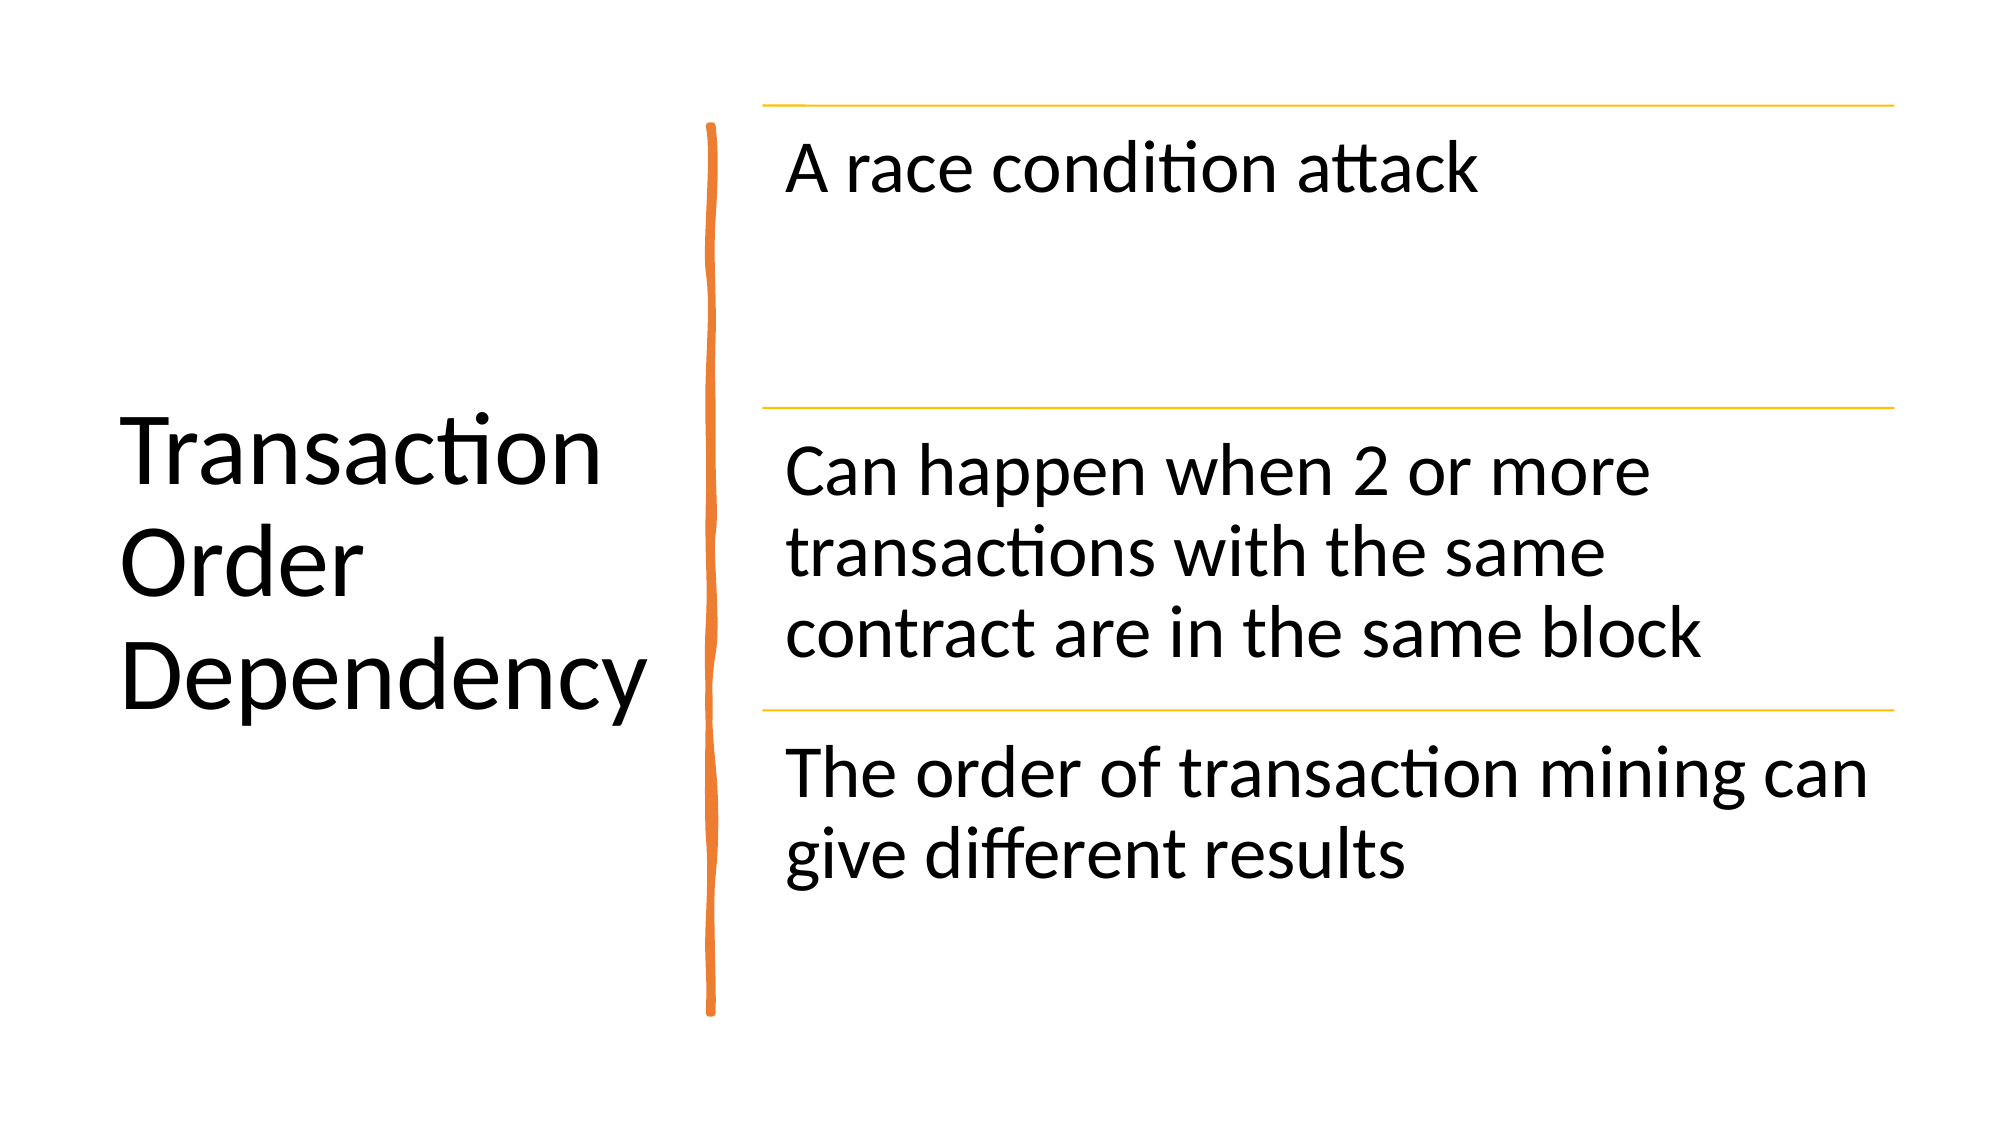

A race condition attack
Can happen when 2 or more transactions with the same contract are in the same block
The order of transaction mining can give different results
# Transaction Order Dependency